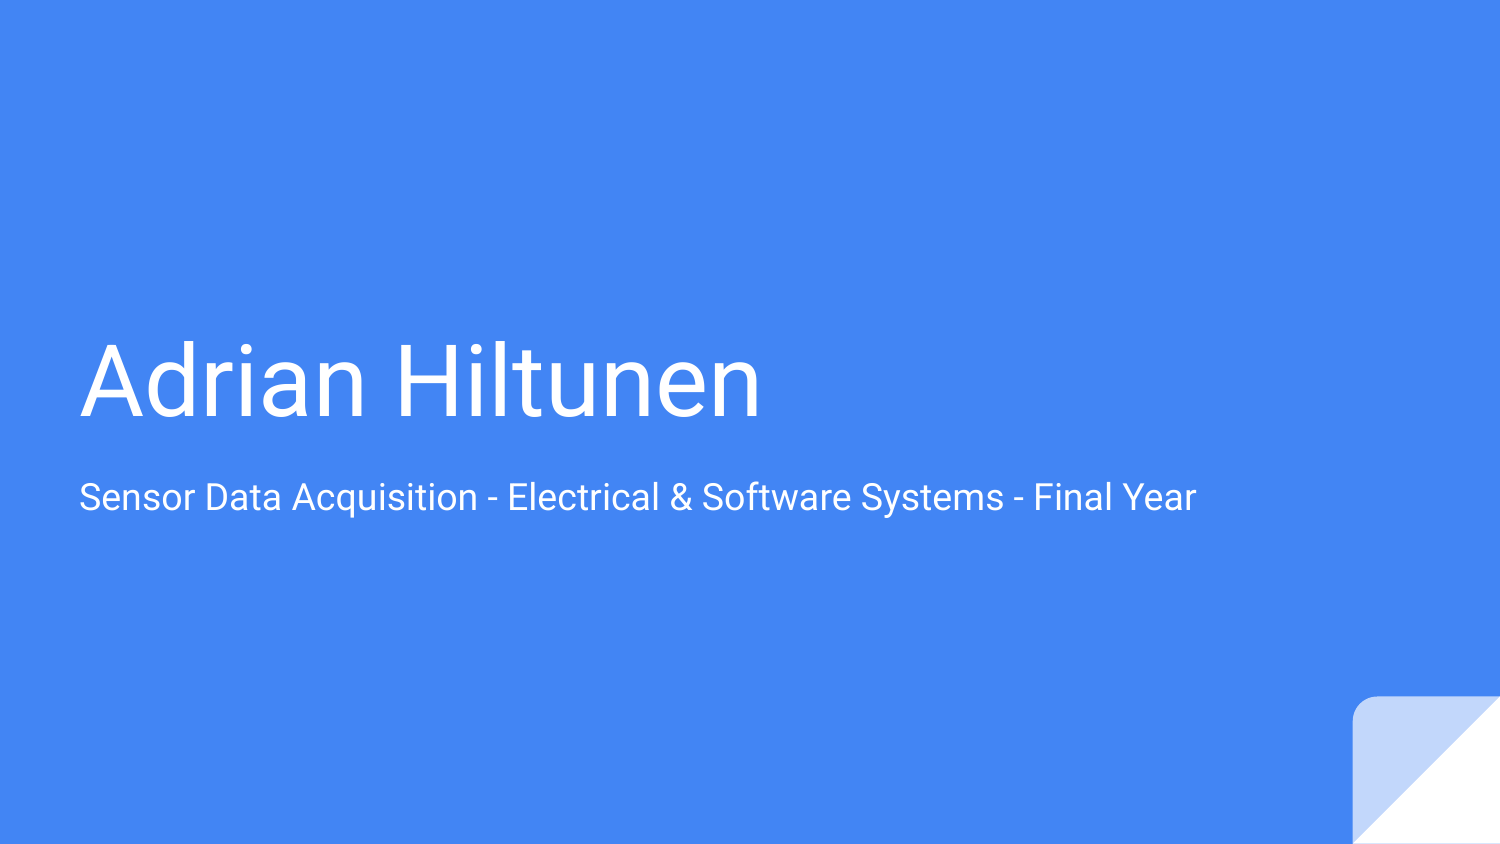

# Adrian Hiltunen
Sensor Data Acquisition - Electrical & Software Systems - Final Year